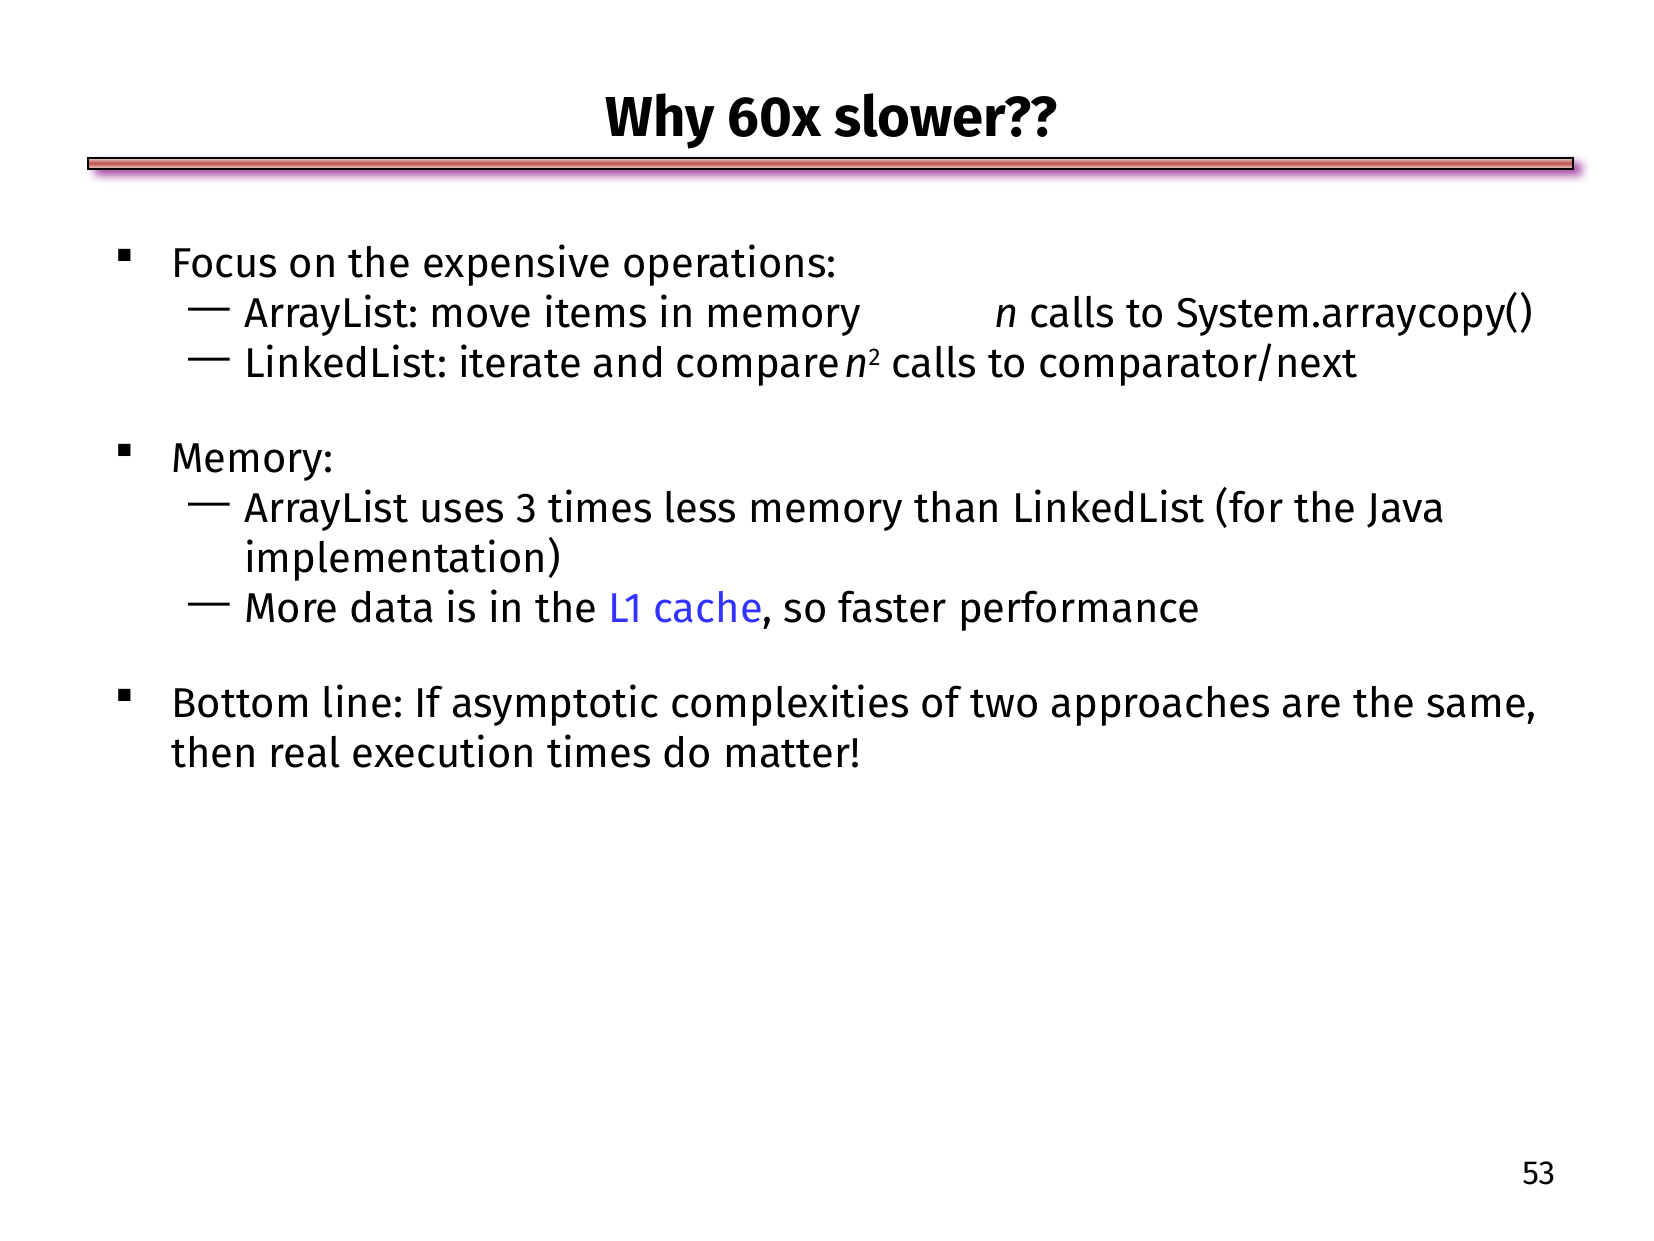

Why 60x slower??

Focus on the expensive operations:
ArrayList: move items in memory	n calls to System.arraycopy()
LinkedList: iterate and compare	n2 calls to comparator/next

Memory:
ArrayList uses 3 times less memory than LinkedList (for the Java implementation)
More data is in the L1 cache, so faster performance

Bottom line: If asymptotic complexities of two approaches are the same, then real execution times do matter!
53